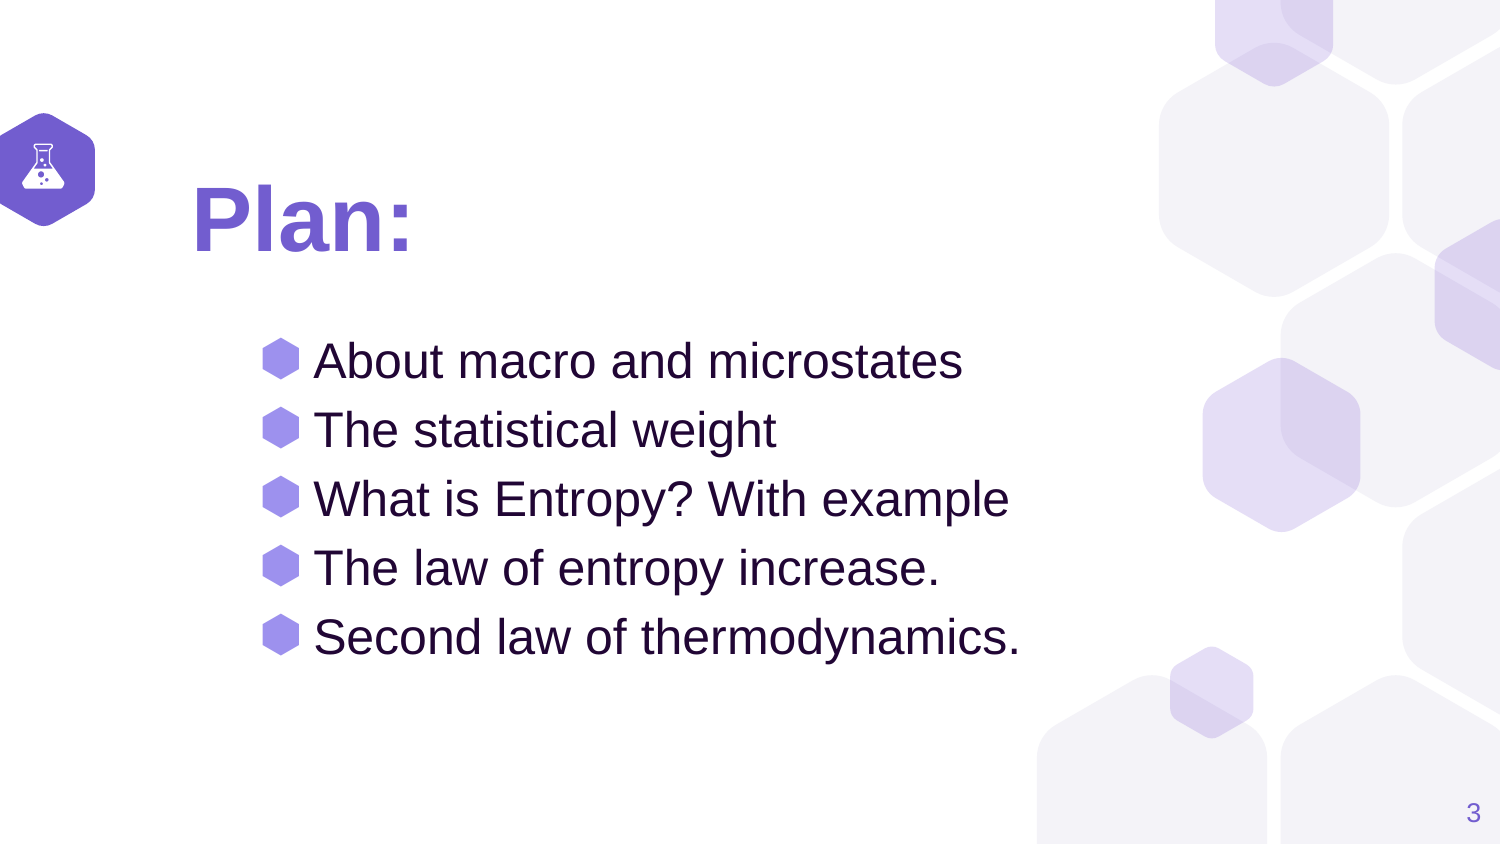

# Plan:
About macro and microstates
The statistical weight
What is Entropy? With example
The law of entropy increase.
Second law of thermodynamics.

3